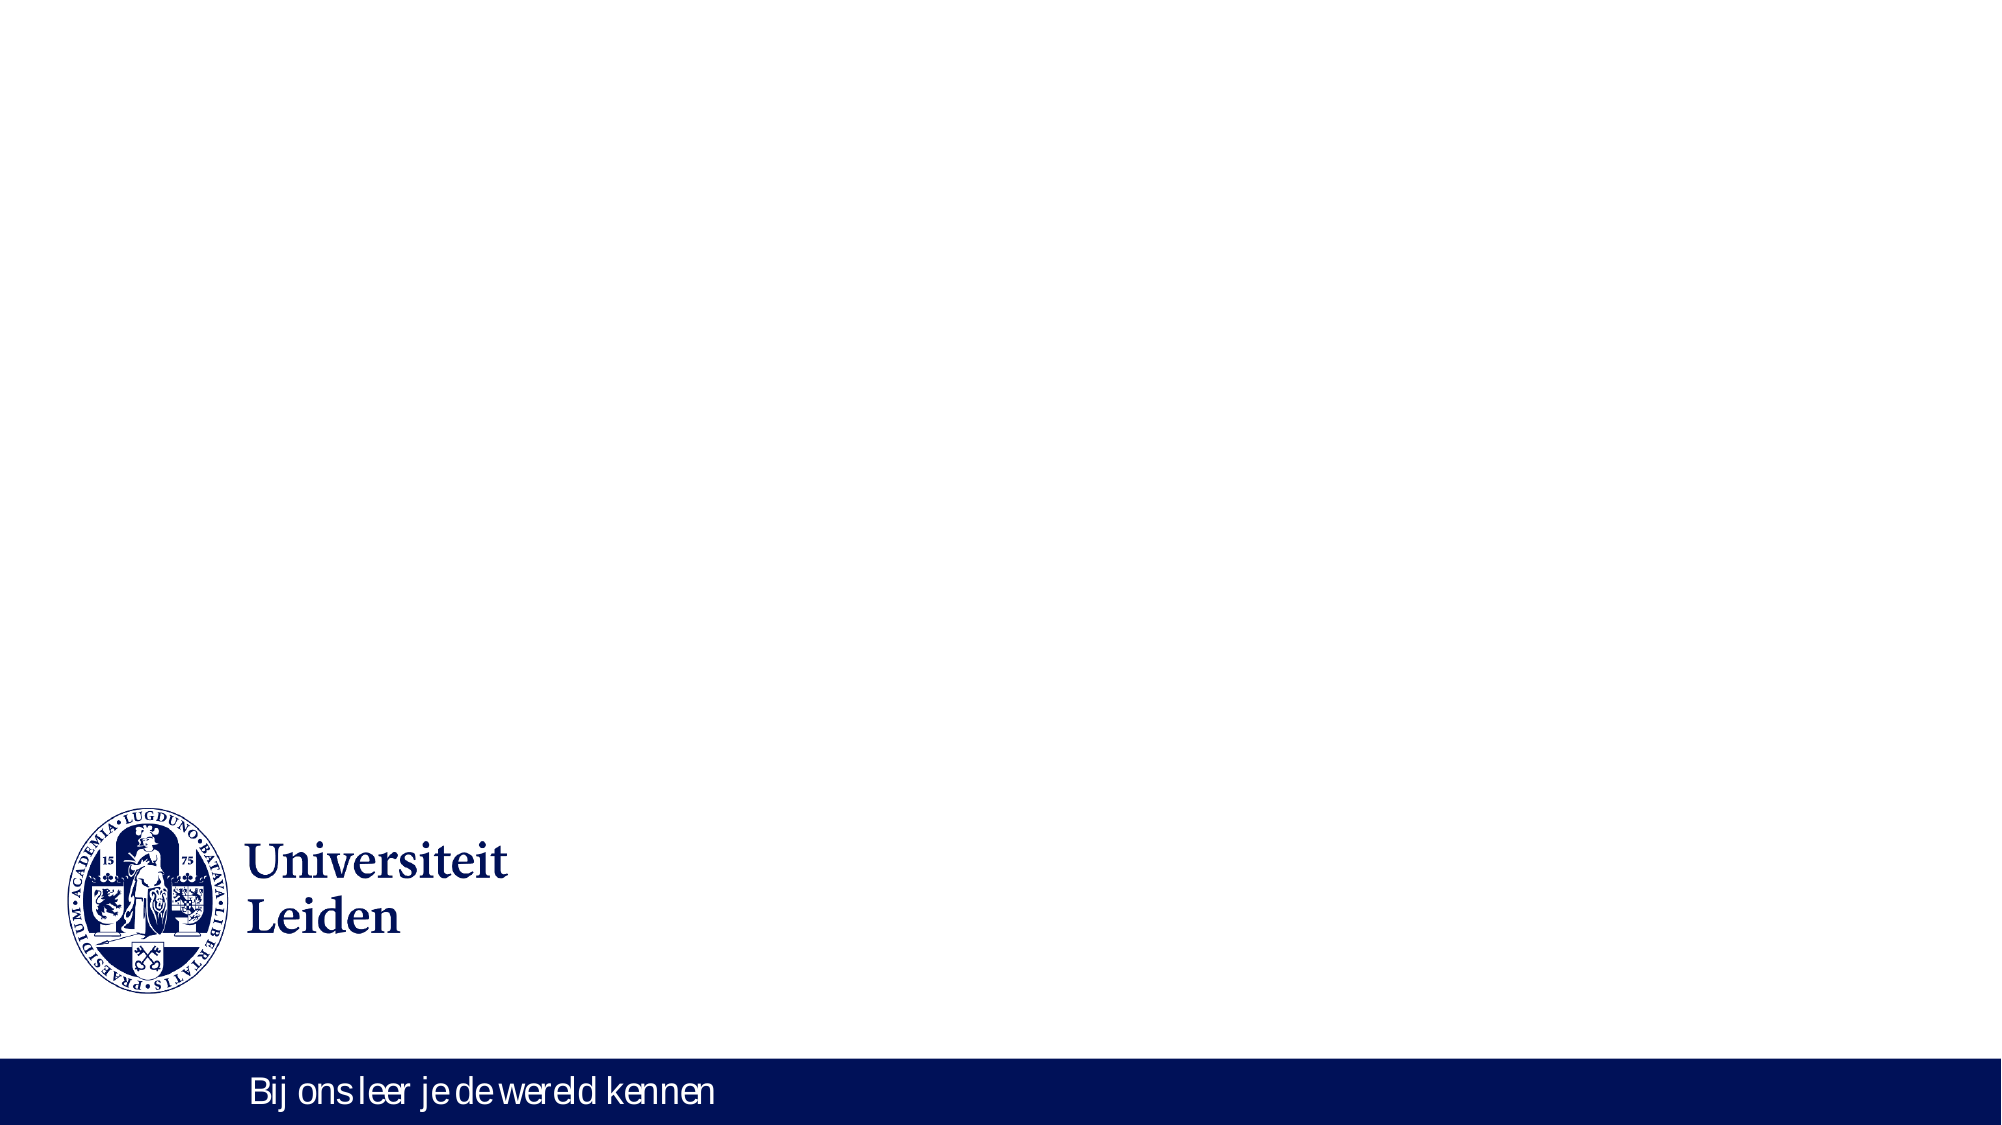

# Perspectief
Mara, Ellen en Jort| Woorden als Wapens
24-10-2023